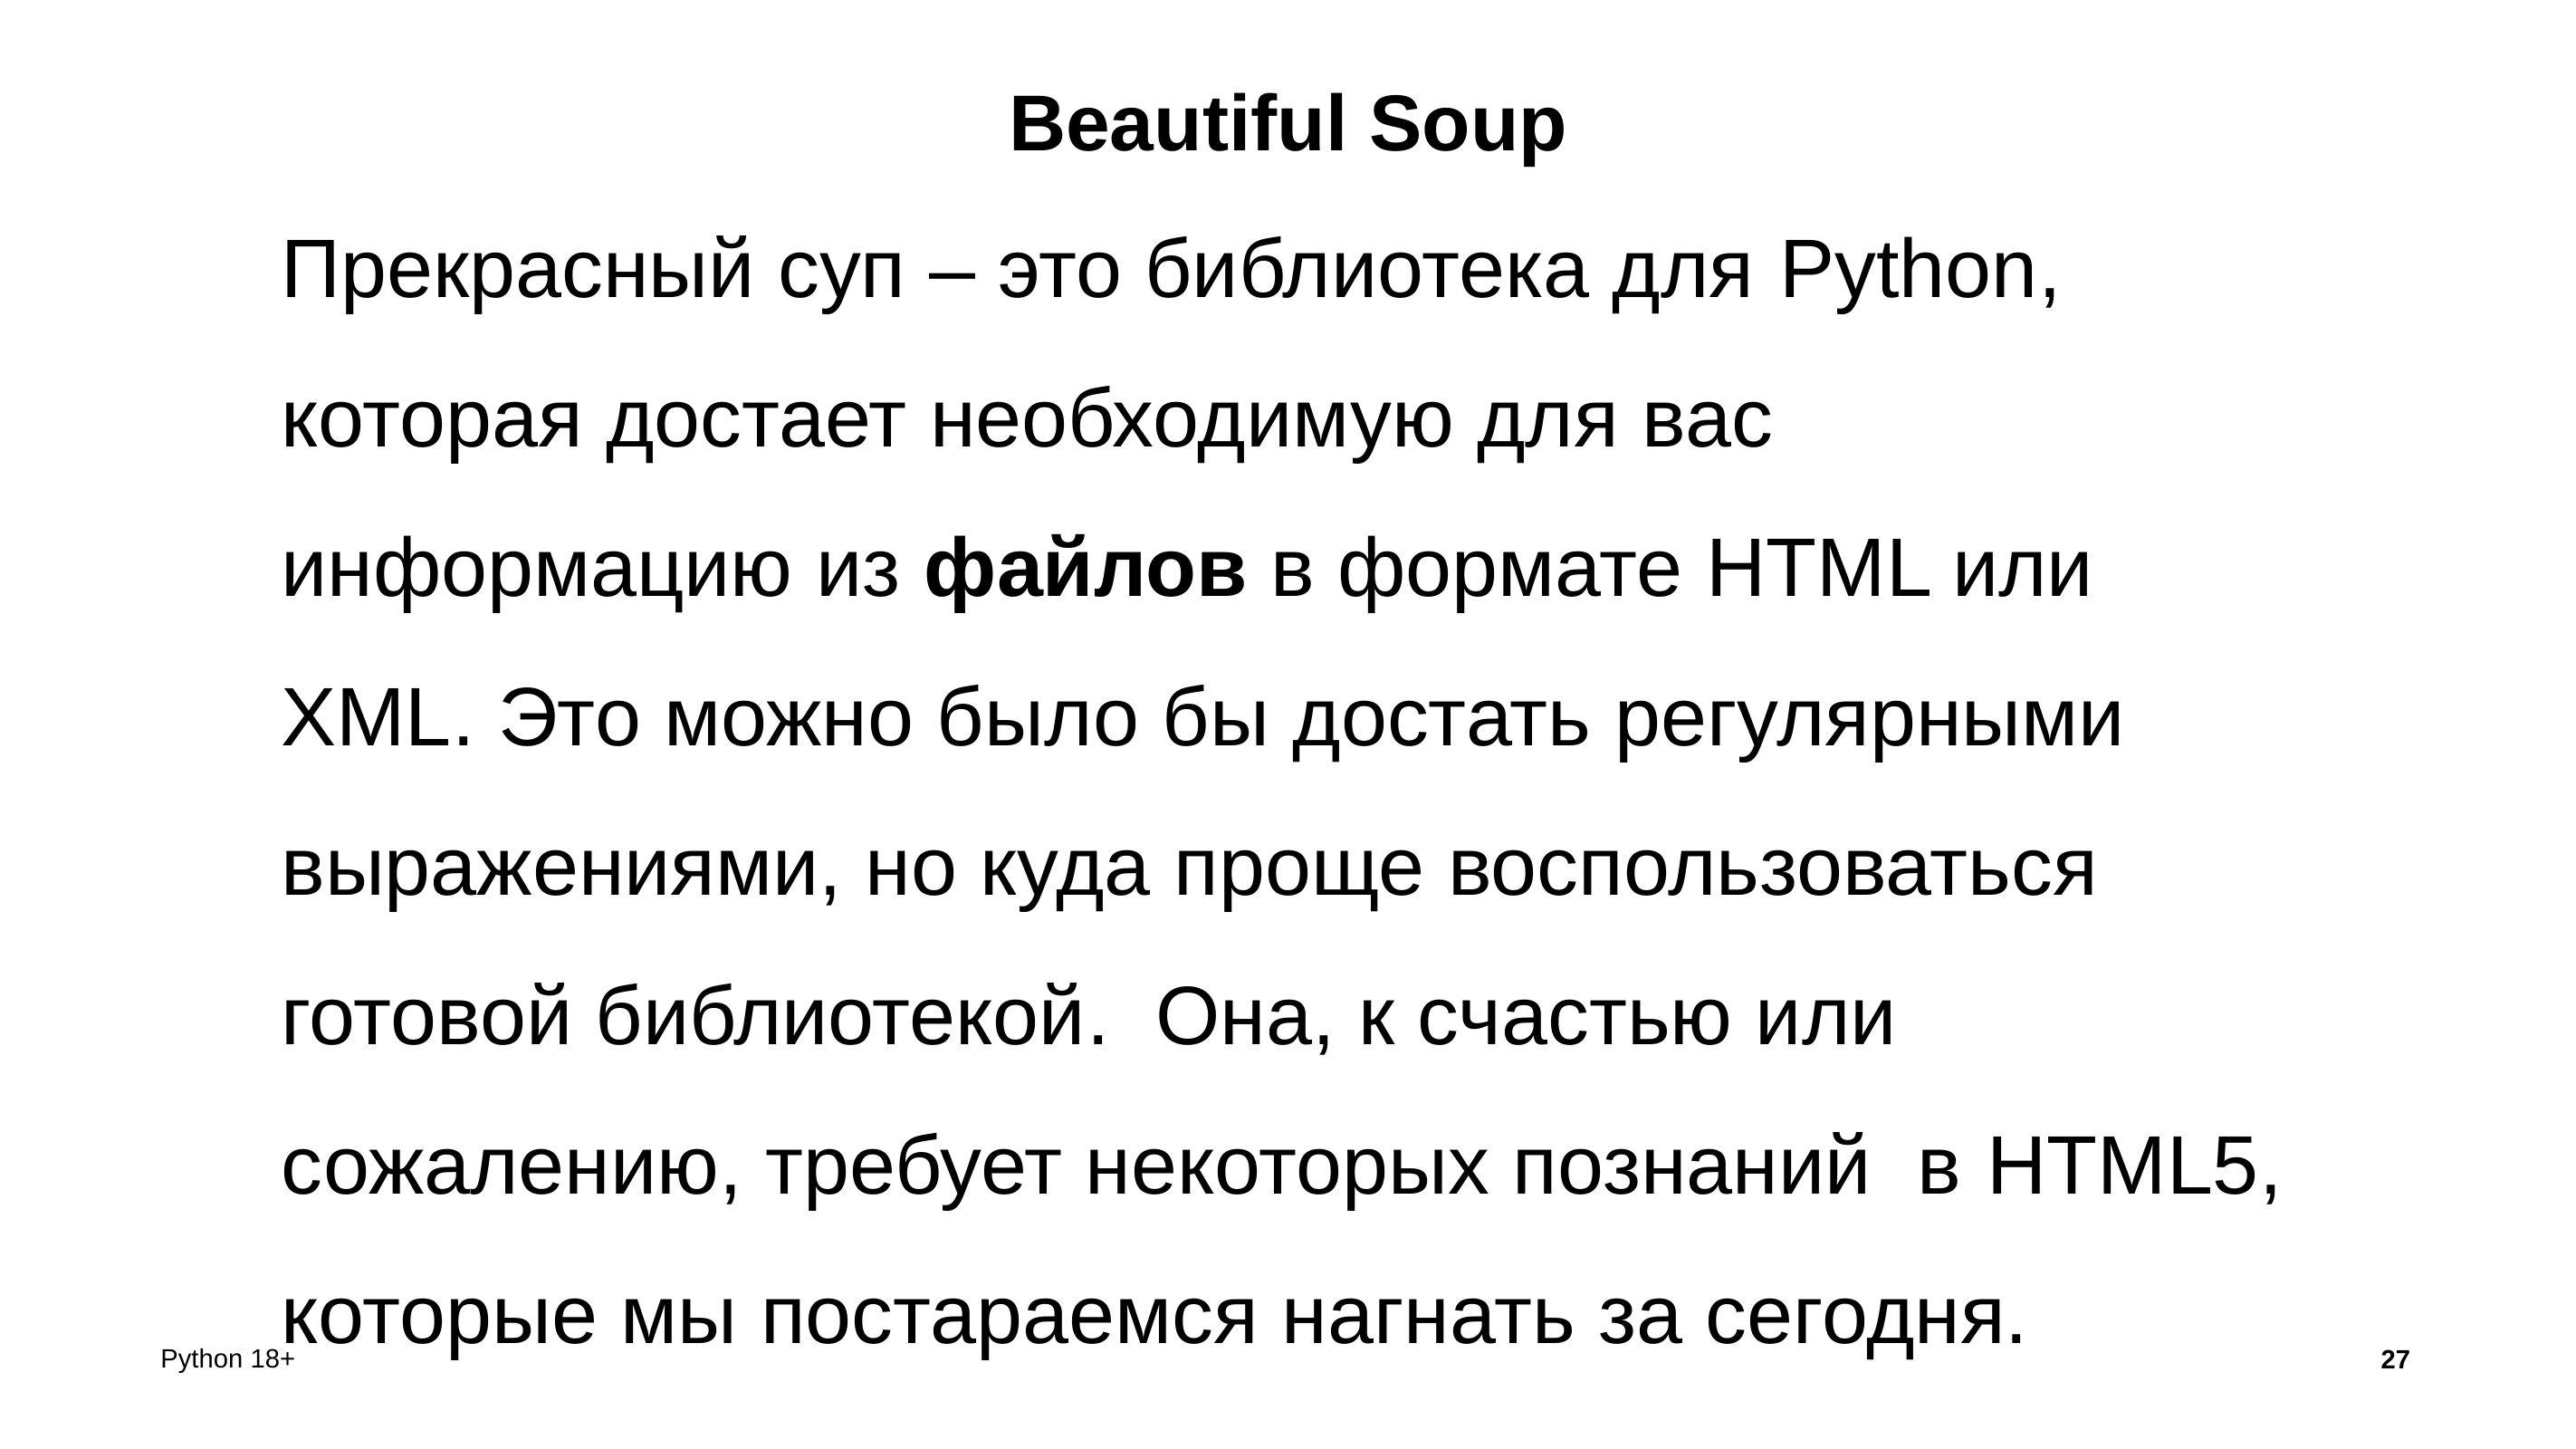

# Beautiful Soup
Прекрасный суп – это библиотека для Python, которая достает необходимую для вас информацию из файлов в формате HTML или XML. Это можно было бы достать регулярными выражениями, но куда проще воспользоваться готовой библиотекой.  Она, к счастью или сожалению, требует некоторых познаний  в HTML5, которые мы постараемся нагнать за сегодня.
27
Python 18+